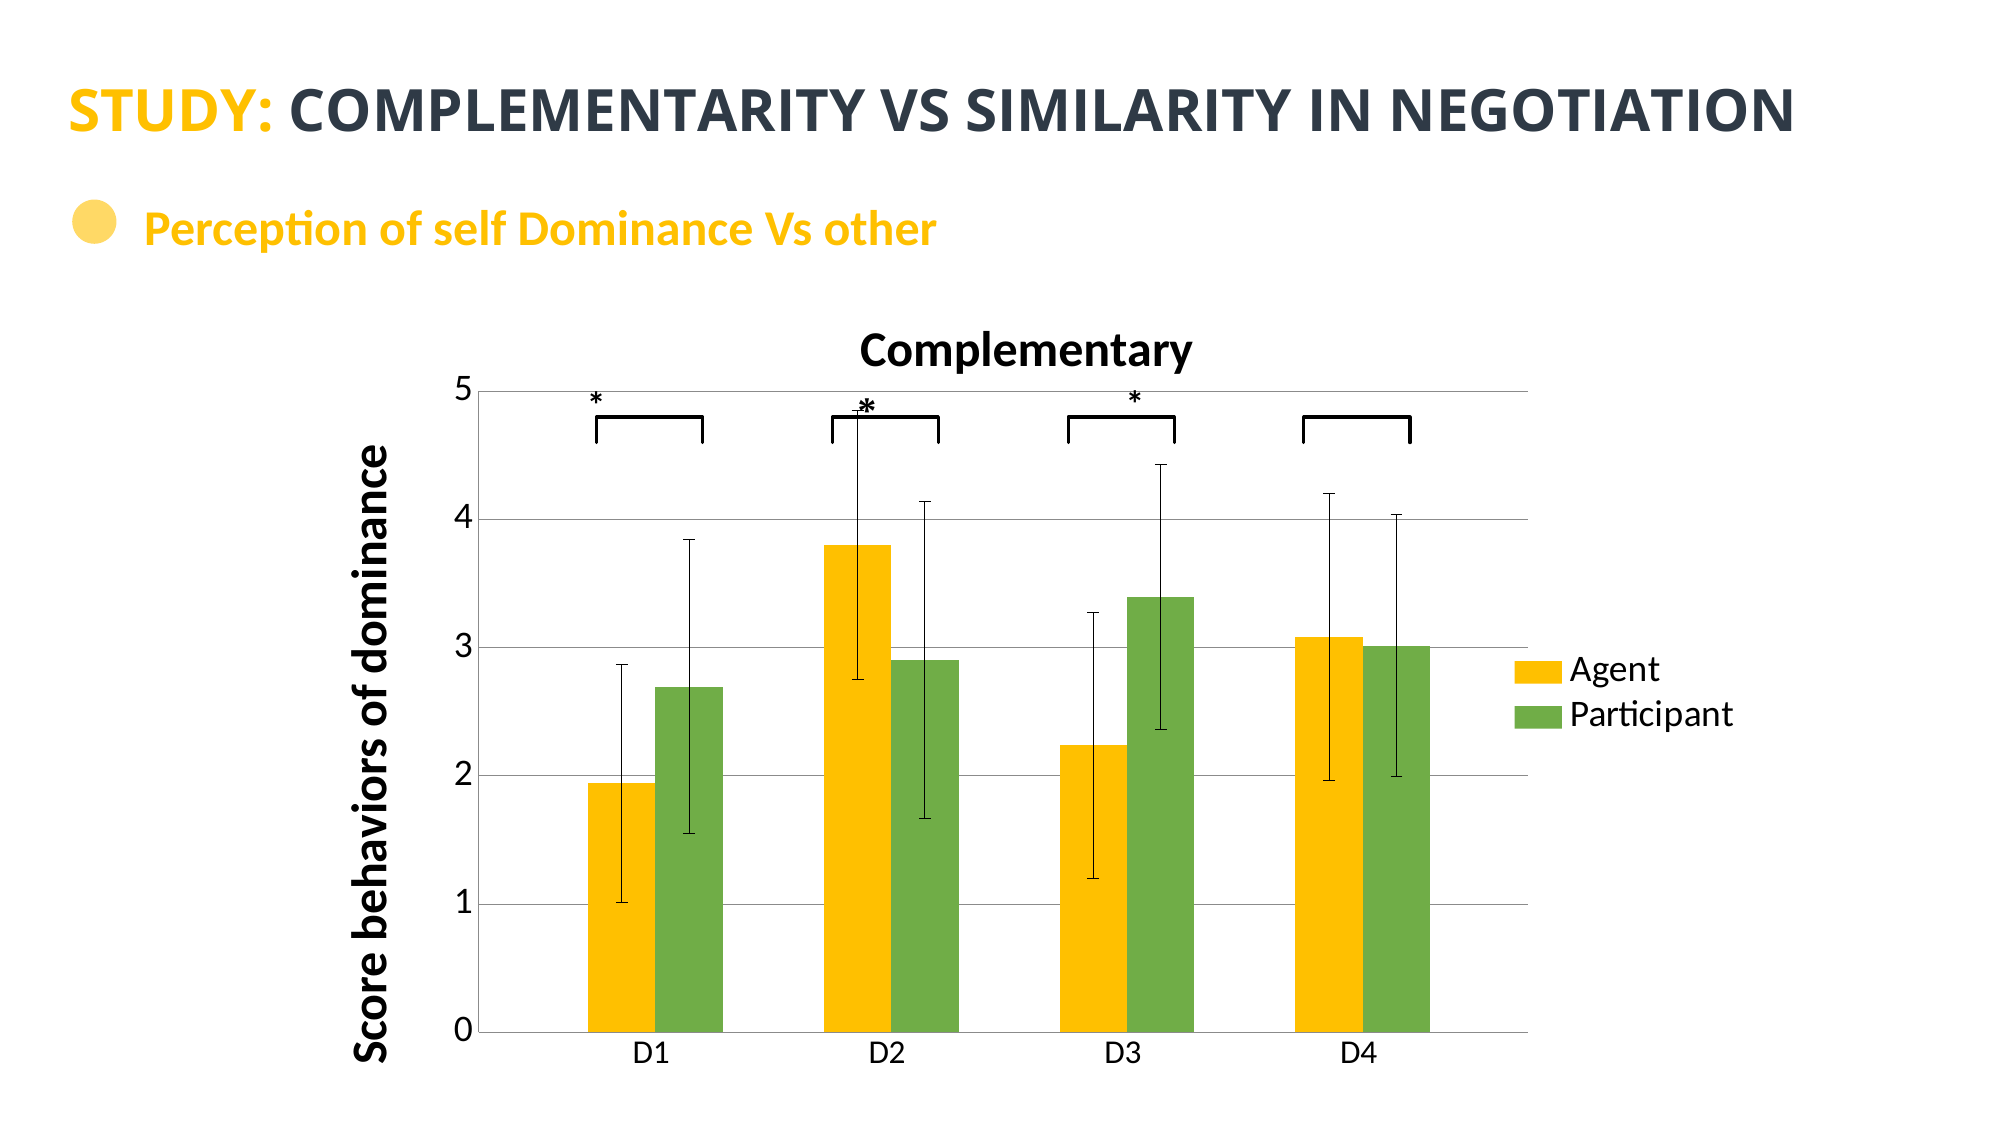

# STUDY: COMPLEMENTARITY VS SIMILARITY IN NEGOTIATION
Perception of self Dominance Vs other

### Chart: Complementary

| Category |  |  |  |  |  |  |
|---|---|---|---|---|---|---|
| D1  | 1.942623 | 2.696721 | 4.6 | 4.6 | 4.6 | 4.6 |
| D2  | 3.803279 | 2.901639 | 4.8 | 4.8 | 4.8 | 4.8 |
| D3  | 2.237705 | 3.393443 | 4.8 | 4.8 | 4.8 | 4.8 |
| D4  | 3.081967 | 3.016393 | 4.6 | 4.6 | 4.6 | 4.6 |